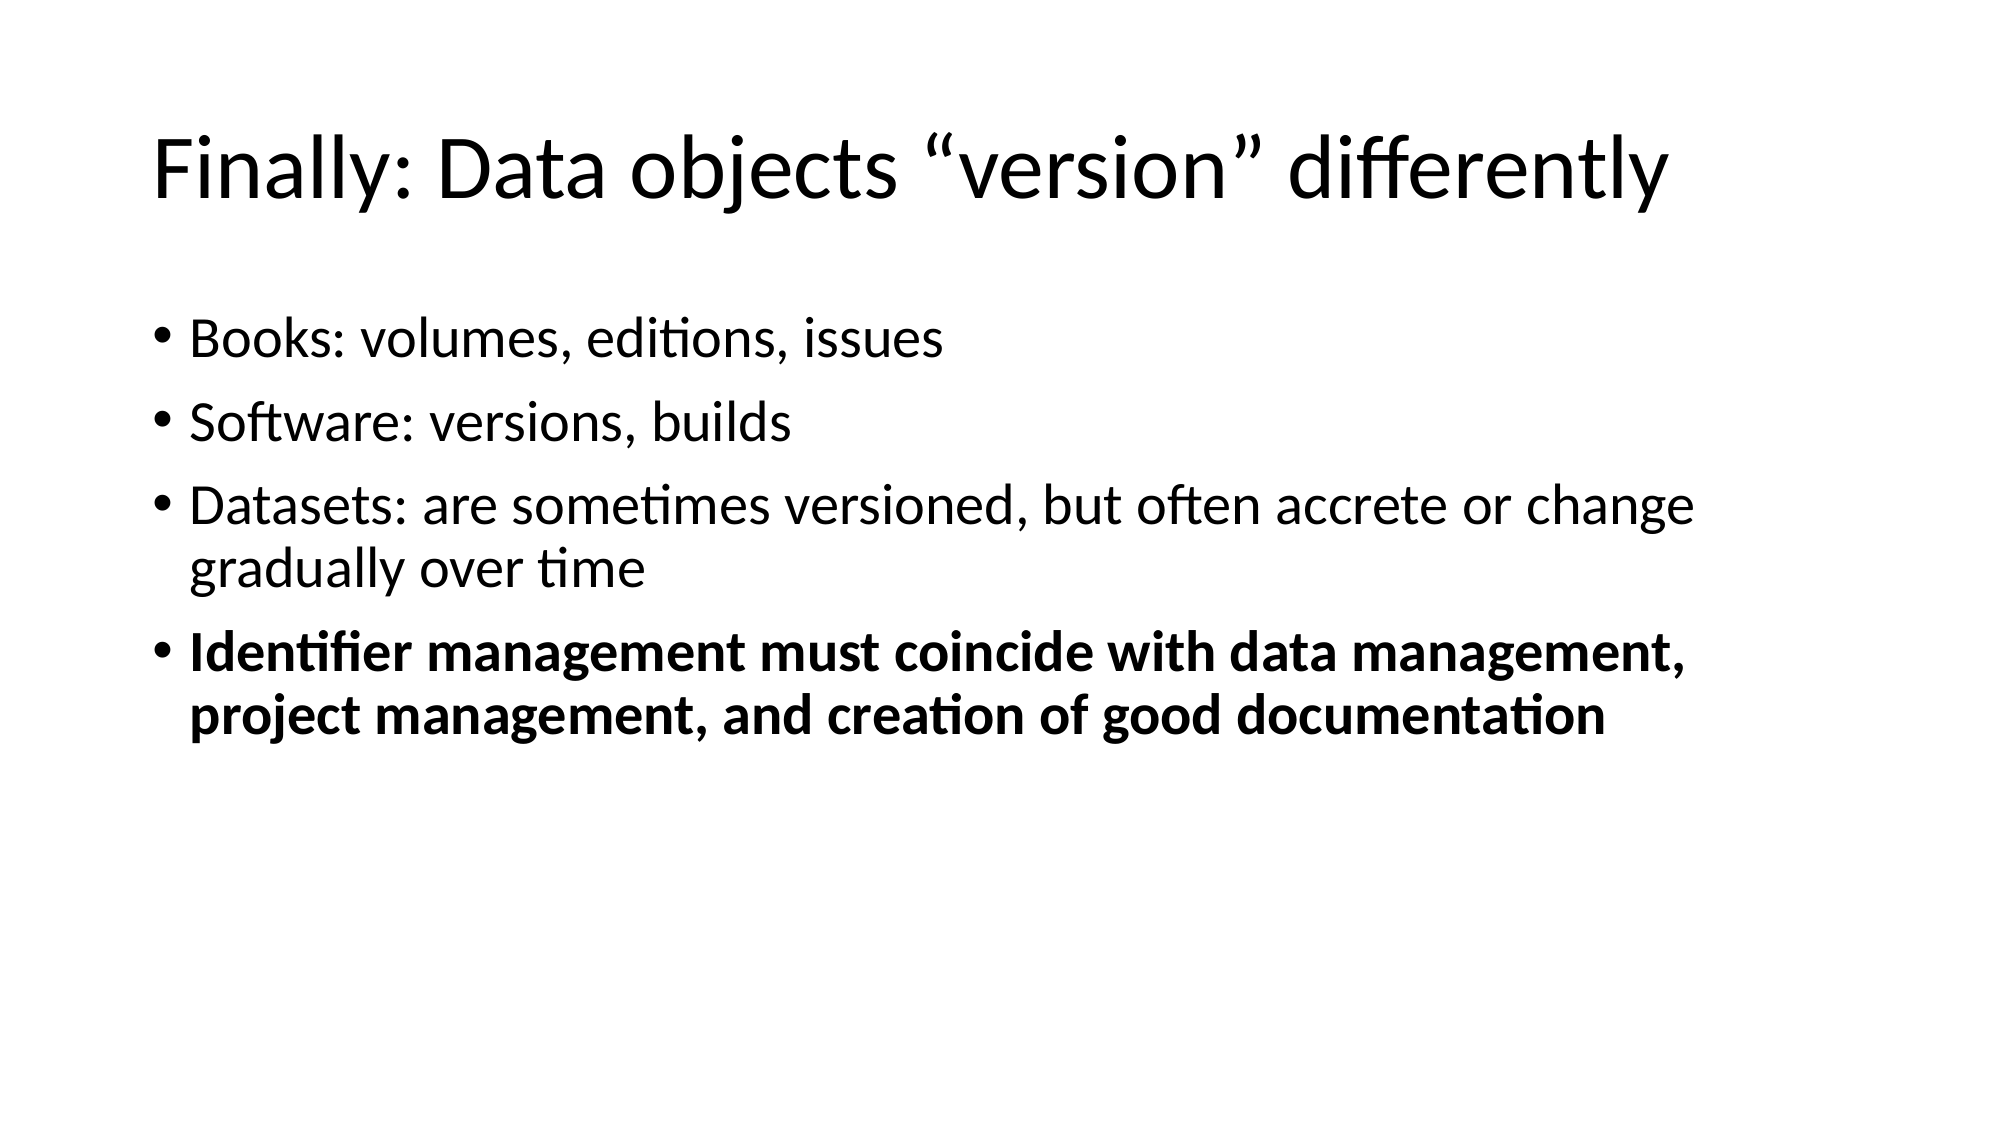

# Finally: Data objects “version” differently
Books: volumes, editions, issues
Software: versions, builds
Datasets: are sometimes versioned, but often accrete or change gradually over time
Identifier management must coincide with data management, project management, and creation of good documentation